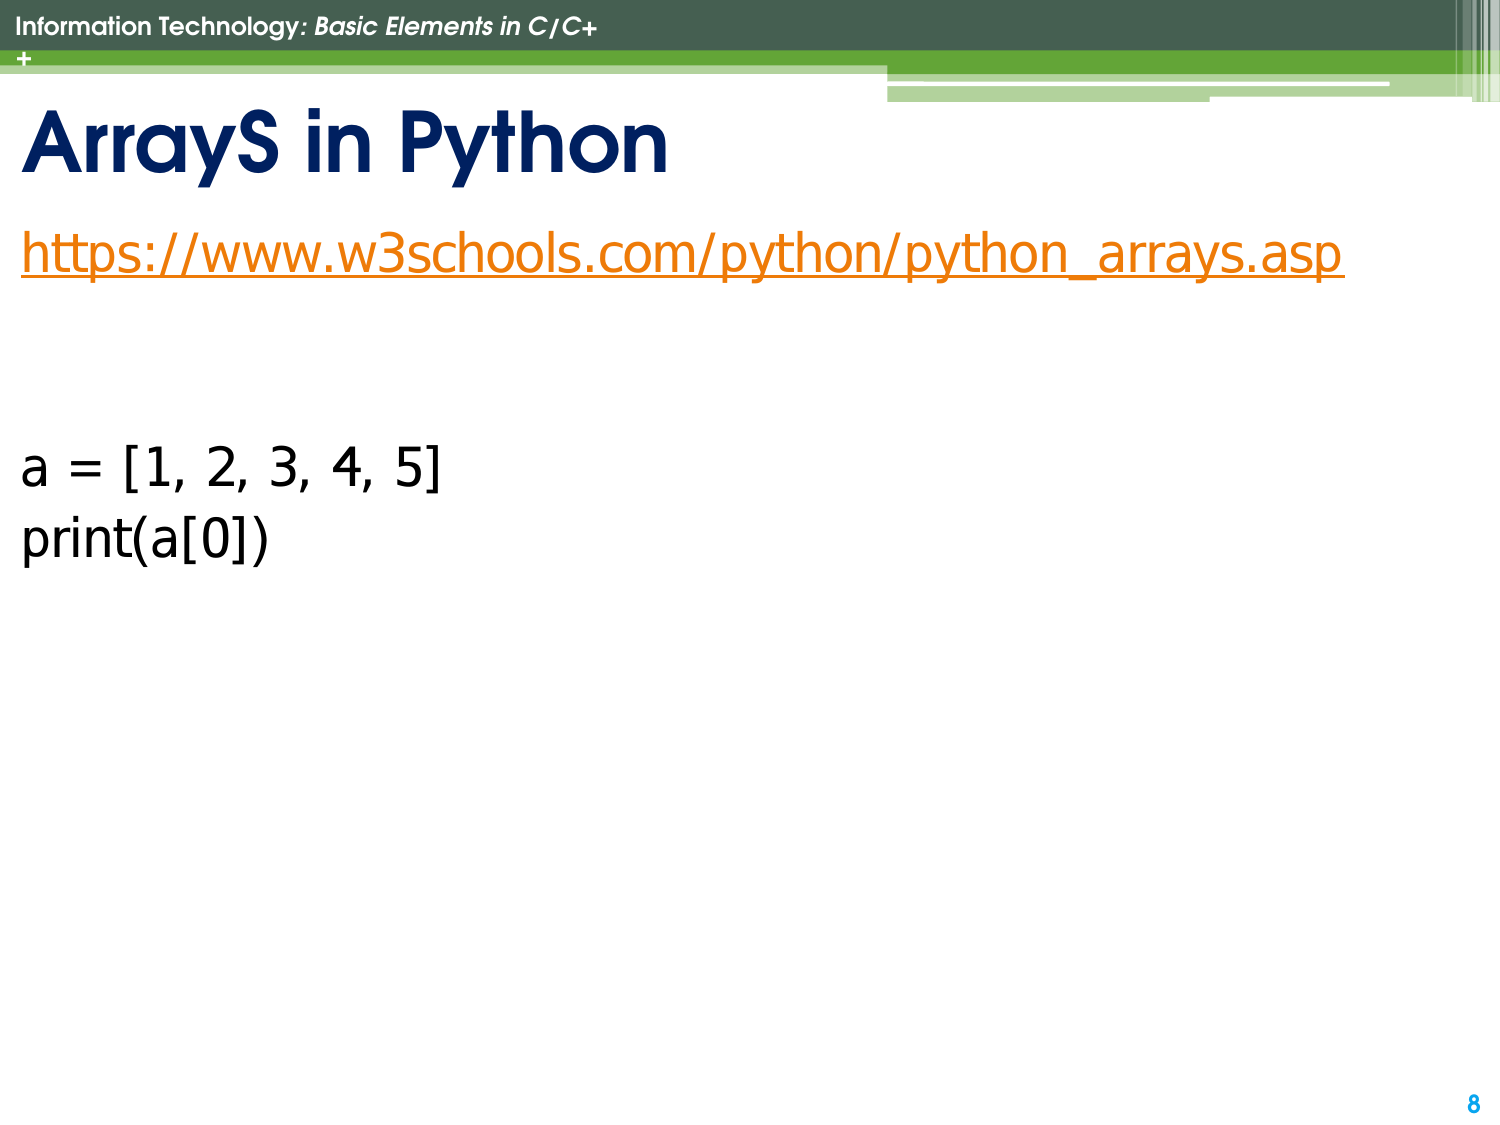

# ArrayS in Python
https://www.w3schools.com/python/python_arrays.asp

a = [1, 2, 3, 4, 5]
print(a[0])